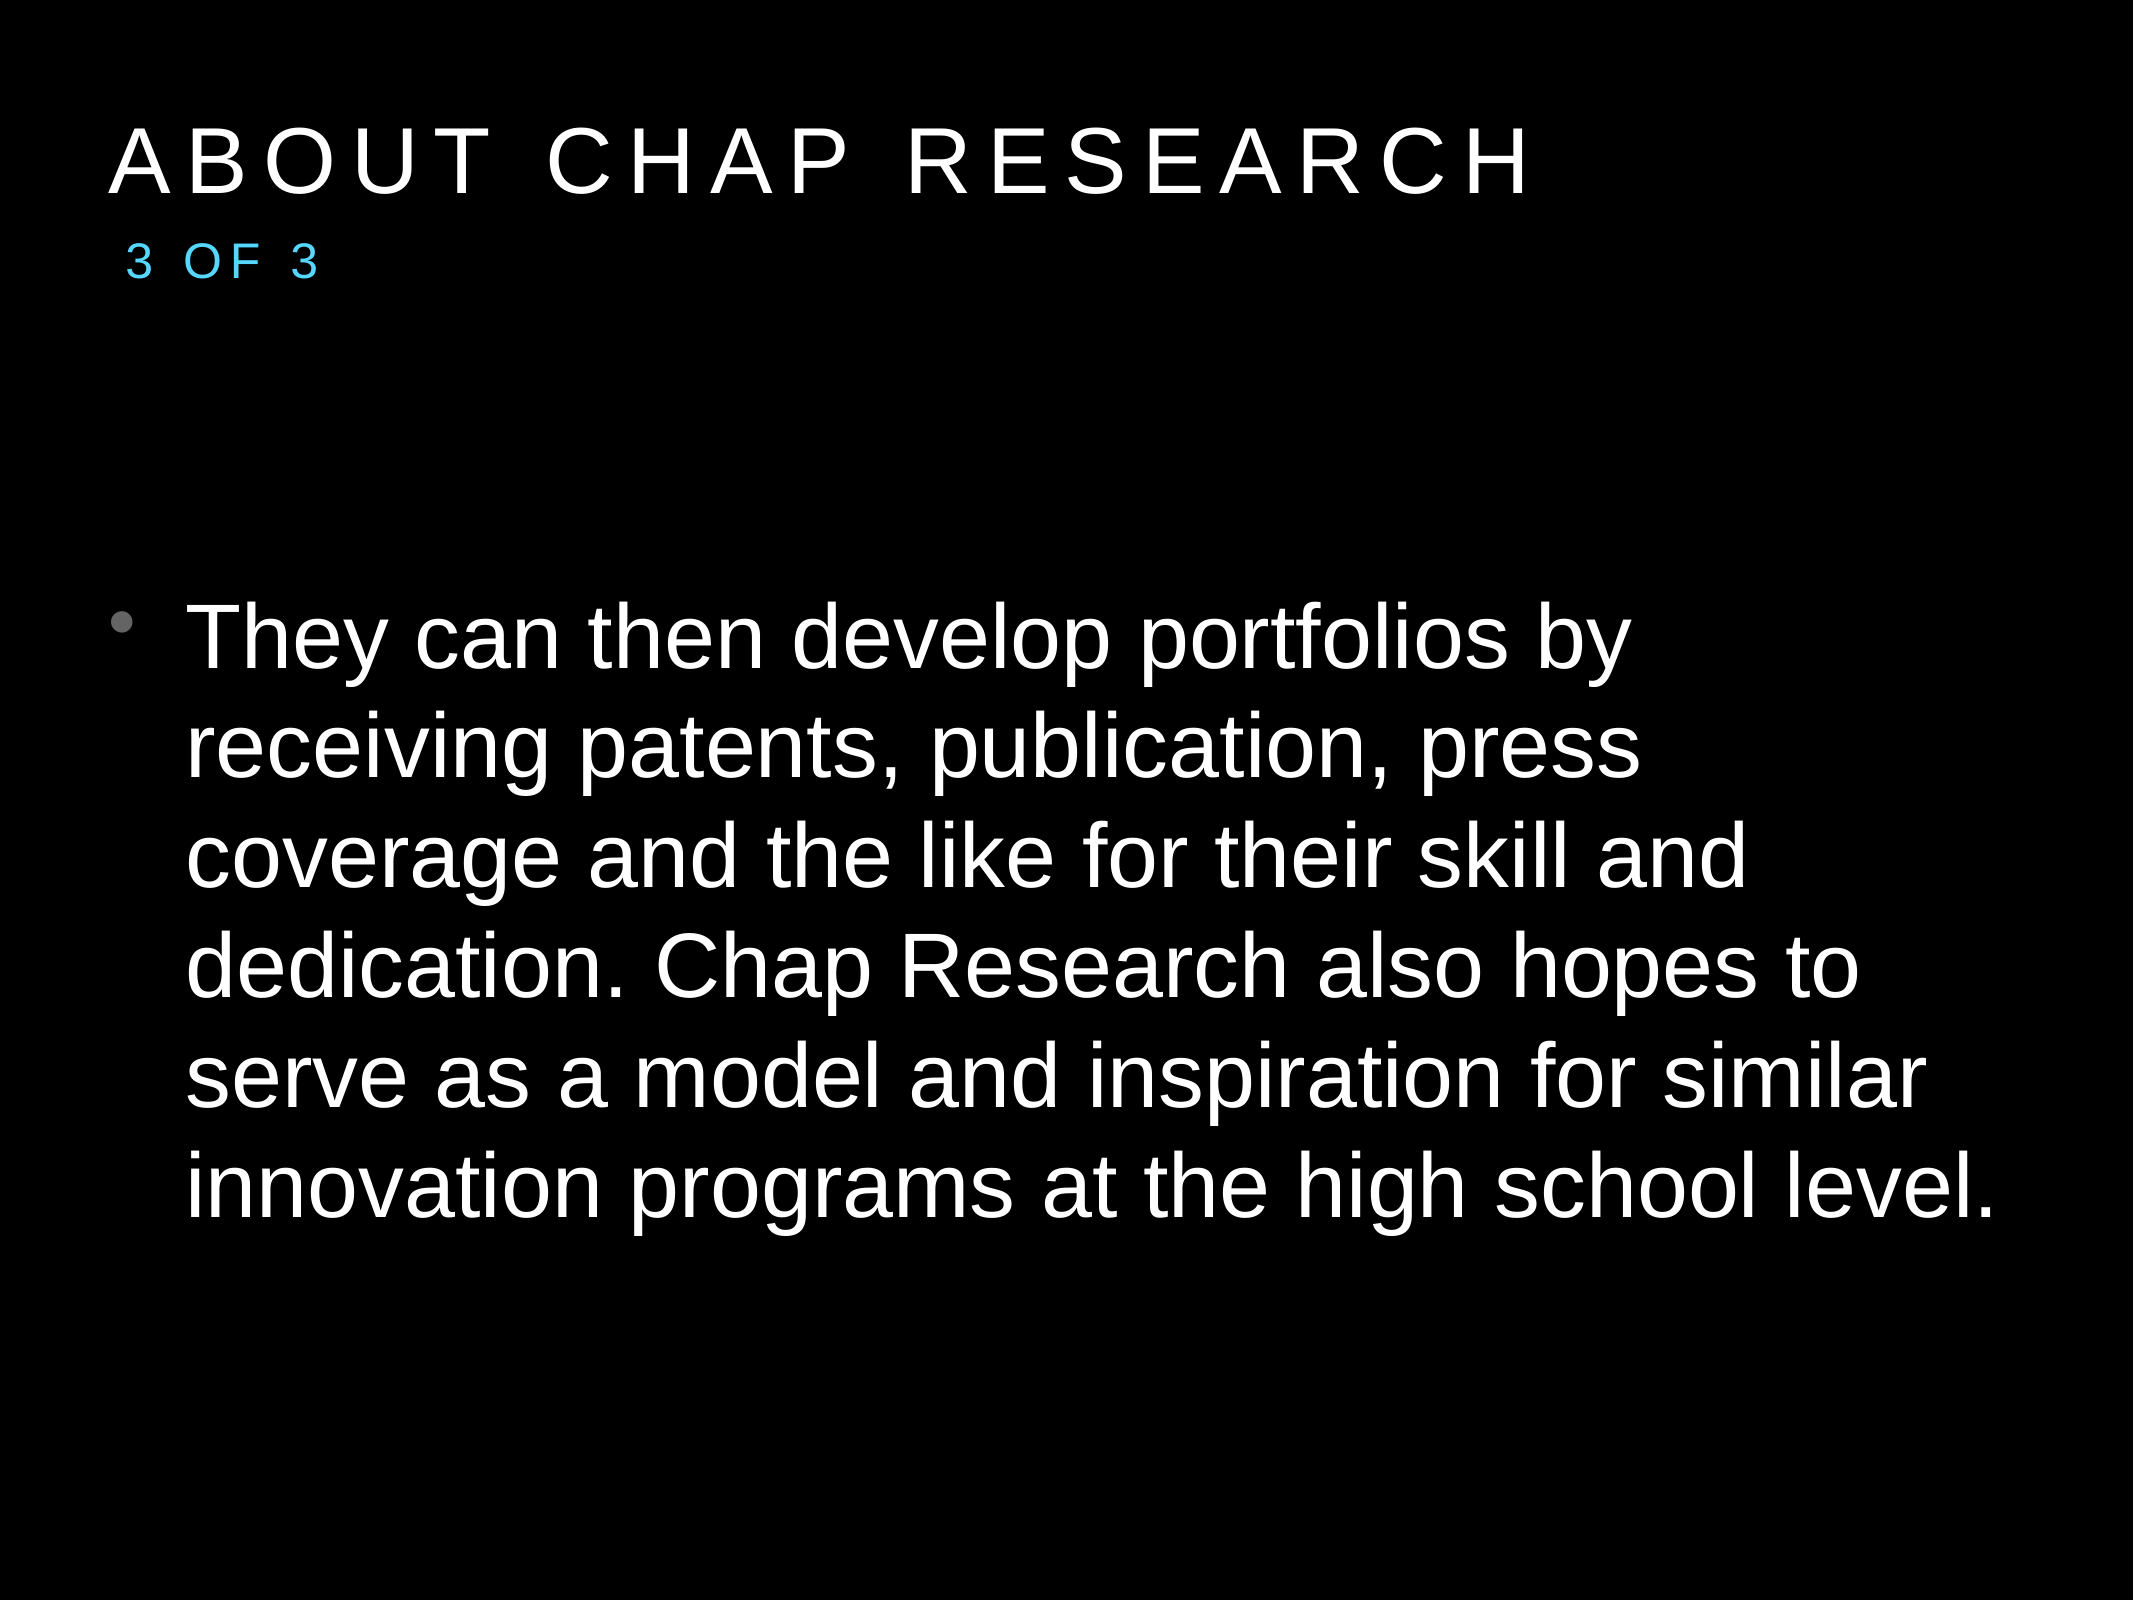

# About Chap research
3 of 3
They can then develop portfolios by receiving patents, publication, press coverage and the like for their skill and dedication. Chap Research also hopes to serve as a model and inspiration for similar innovation programs at the high school level.